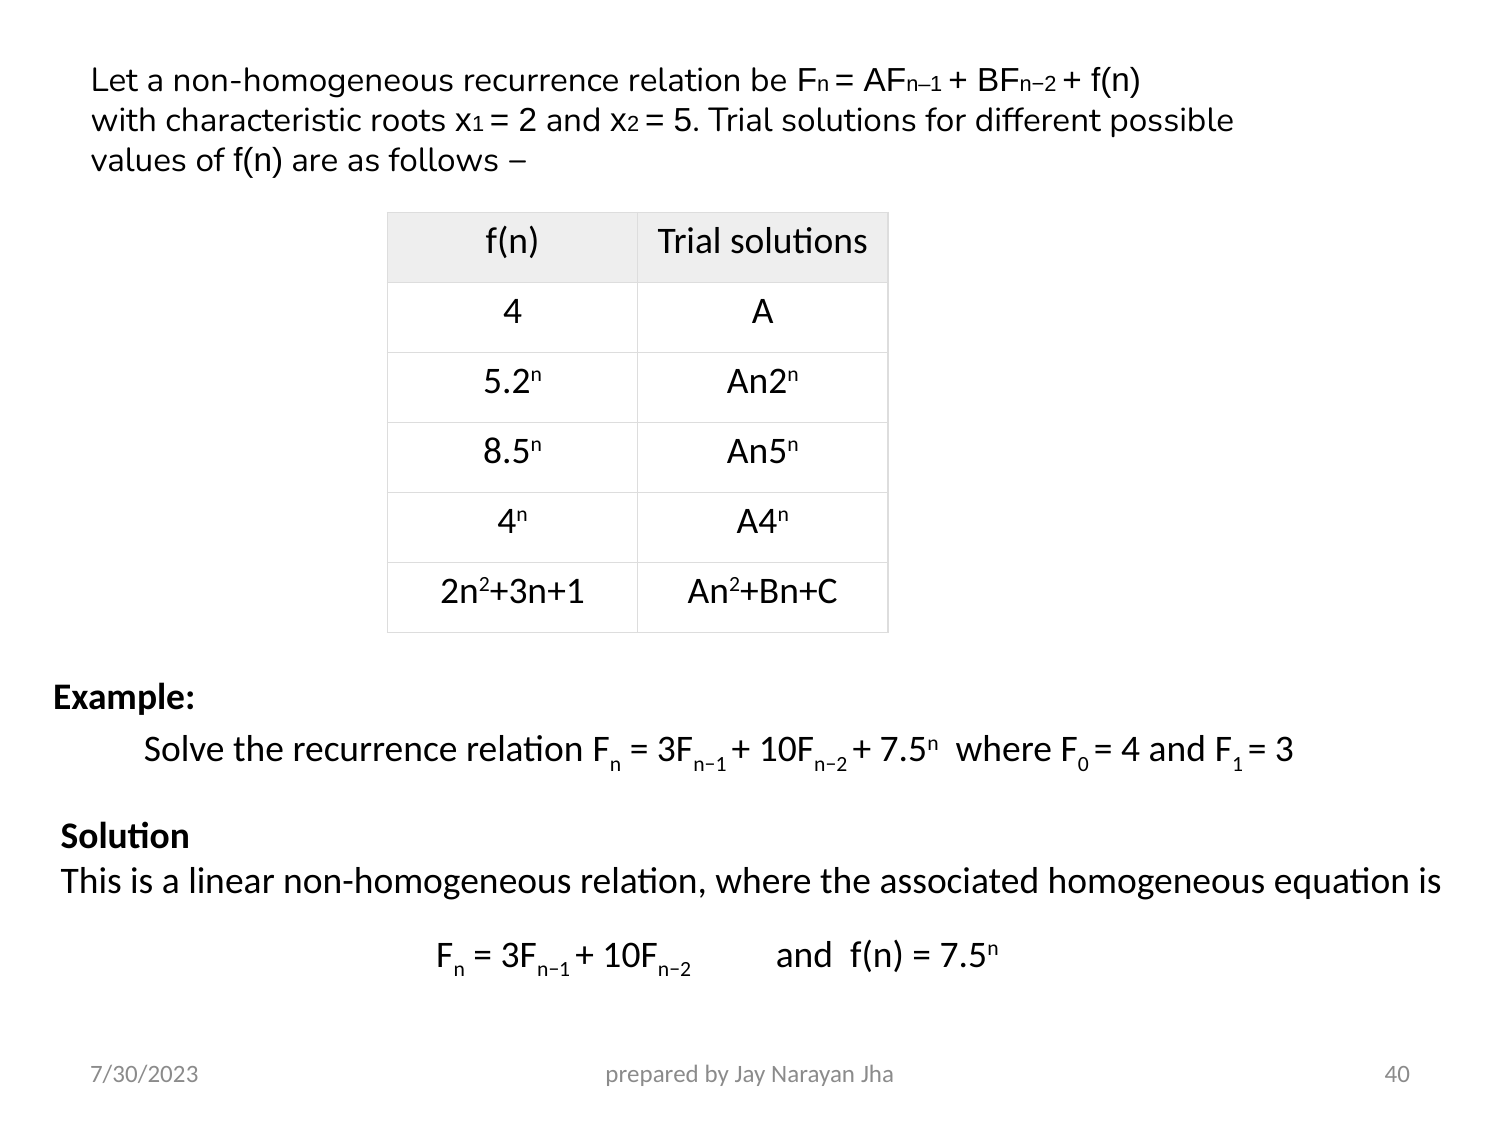

Let a non-homogeneous recurrence relation be Fn = AFn–1 + BFn−2 + f(n)
with characteristic roots x1 = 2 and x2 = 5. Trial solutions for different possible
values of f(n) are as follows −
| f(n) | Trial solutions |
| --- | --- |
| 4 | A |
| 5.2n | An2n |
| 8.5n | An5n |
| 4n | A4n |
| 2n2+3n+1 | An2+Bn+C |
Example:
Solve the recurrence relation Fn = 3Fn−1 + 10Fn−2 + 7.5n  where F0 = 4 and F1 = 3
Solution
This is a linear non-homogeneous relation, where the associated homogeneous equation is
and  f(n) = 7.5n
Fn = 3Fn−1 + 10Fn−2
7/30/2023
prepared by Jay Narayan Jha
40